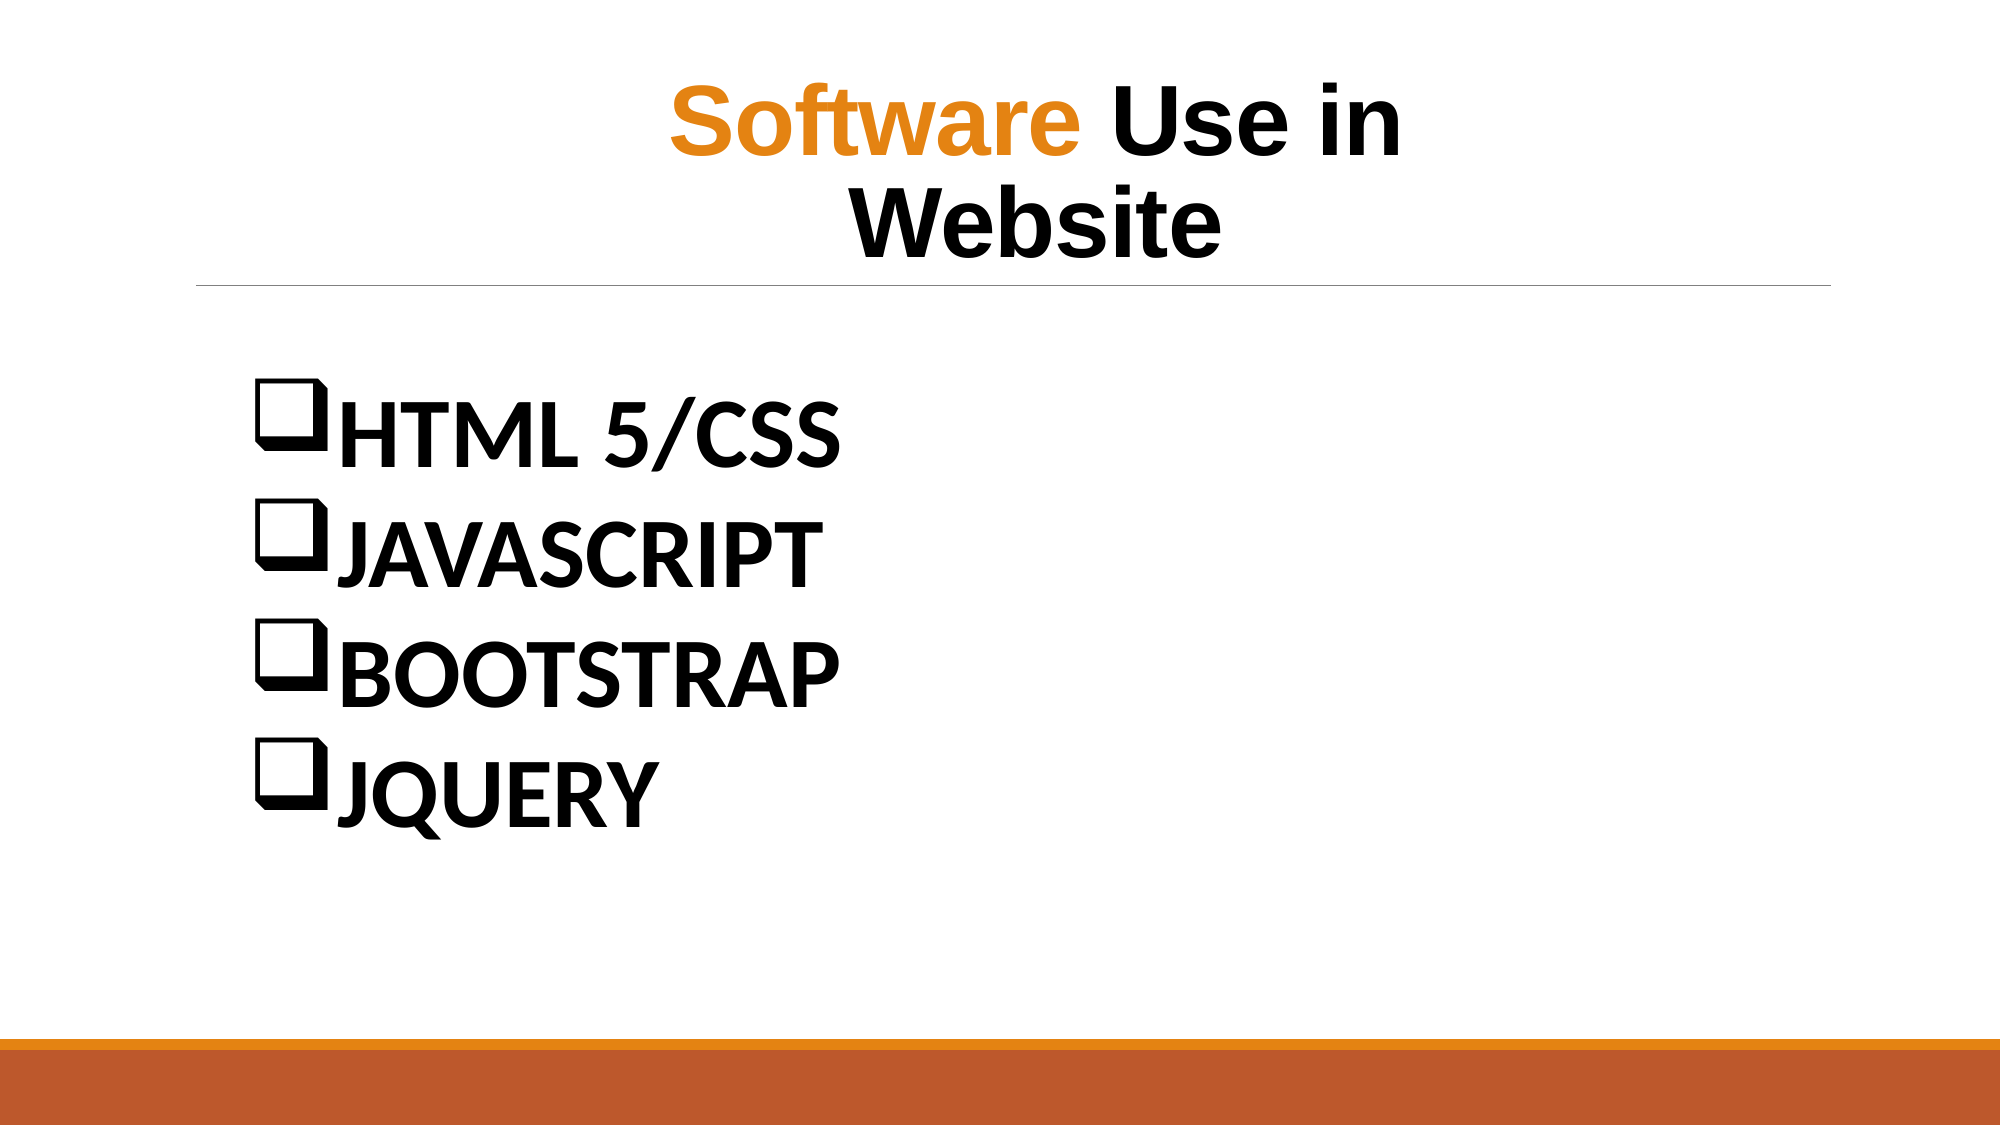

# Software Use in Website
HTML 5/CSS
JAVASCRIPT
BOOTSTRAP
JQUERY